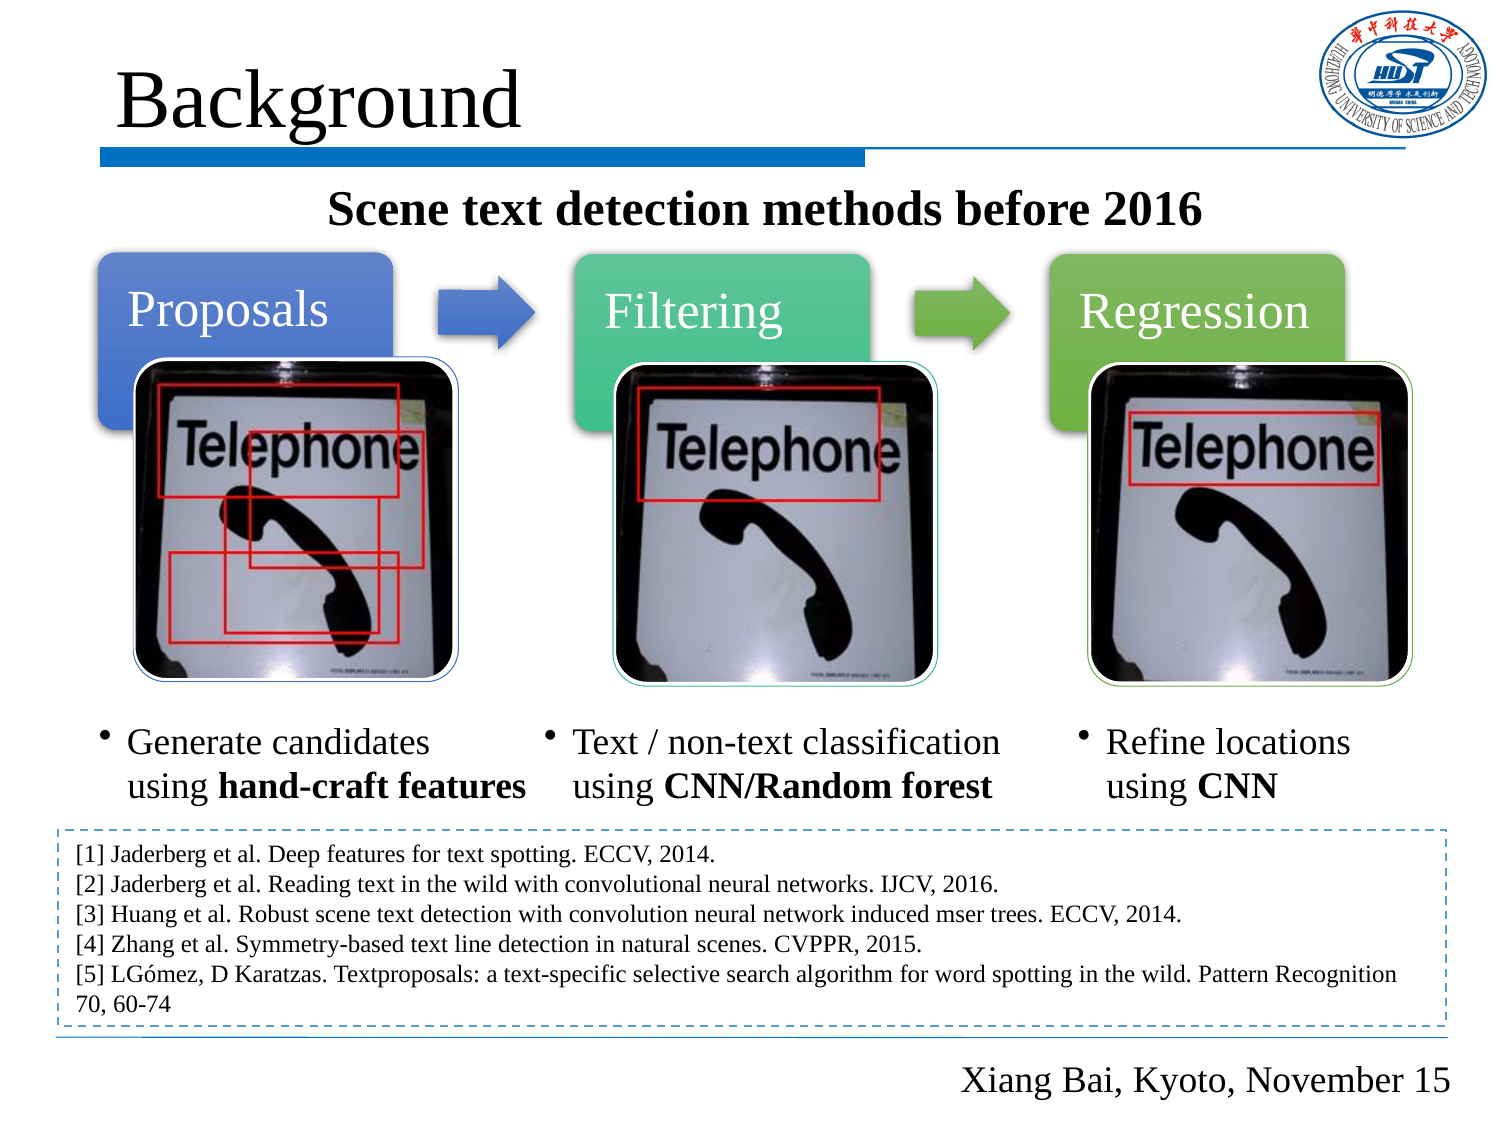

# Background
Scene text detection methods before 2016

Proposals

Generate candidates
   using hand-craft features
Filtering

Text / non-text classification
   using CNN/Random forest
Regression

Refine locations
   using CNN

[1] Jaderberg et al. Deep features for text spotting. ECCV, 2014.
[2] Jaderberg et al. Reading text in the wild with convolutional neural networks. IJCV, 2016.
[3] Huang et al. Robust scene text detection with convolution neural network induced mser trees. ECCV, 2014.
[4] Zhang et al. Symmetry-based text line detection in natural scenes. CVPPR, 2015.
[5] LGómez, D Karatzas. Textproposals: a text-specific selective search algorithm for word spotting in the wild. Pattern Recognition 70, 60-74